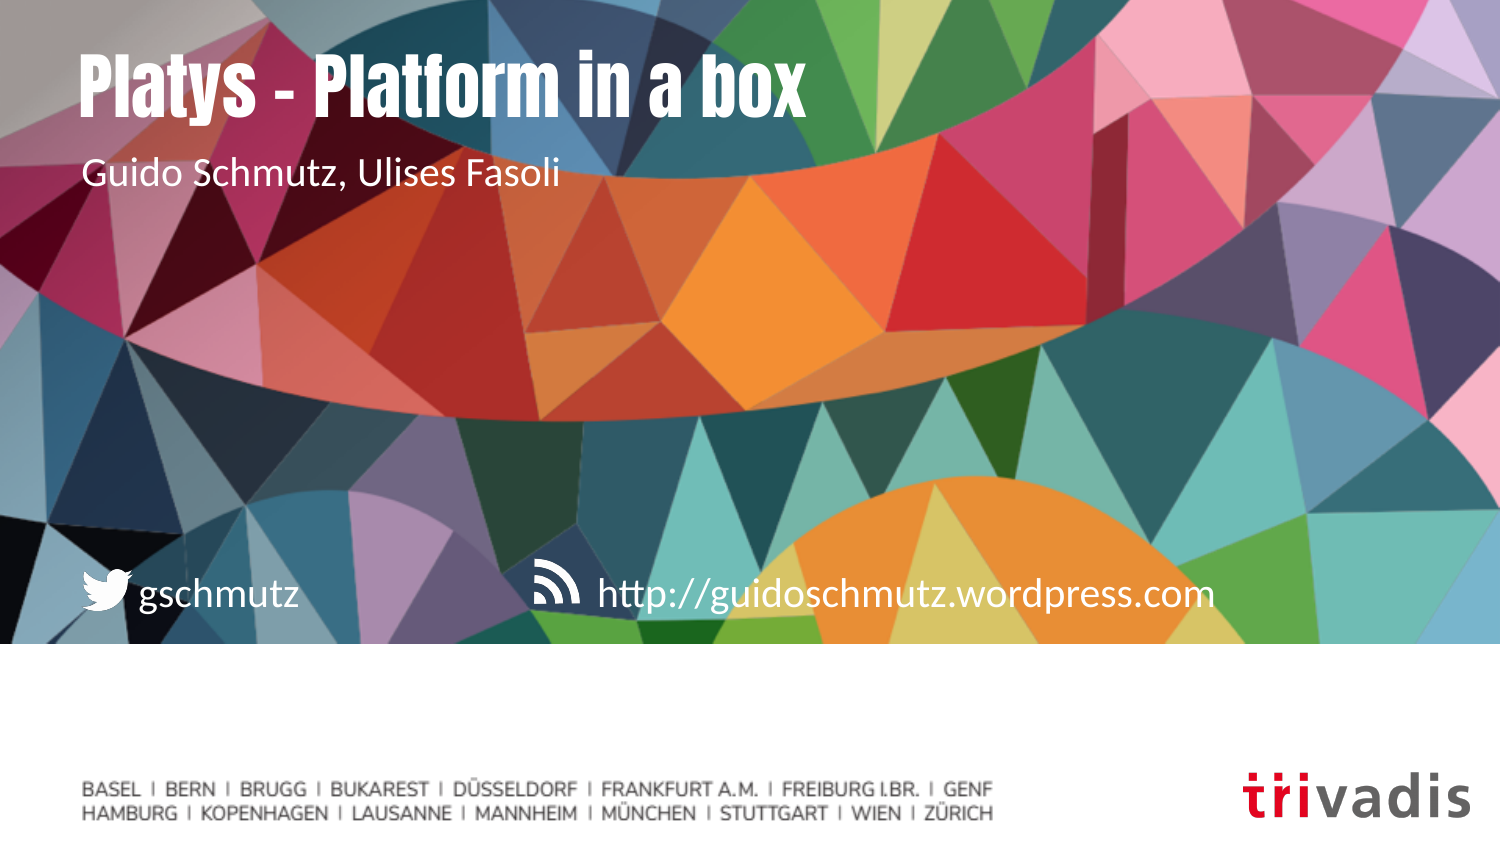

# Platys – Platform in a box
Guido Schmutz, Ulises Fasoli

gschmutz
http://guidoschmutz.wordpress.com